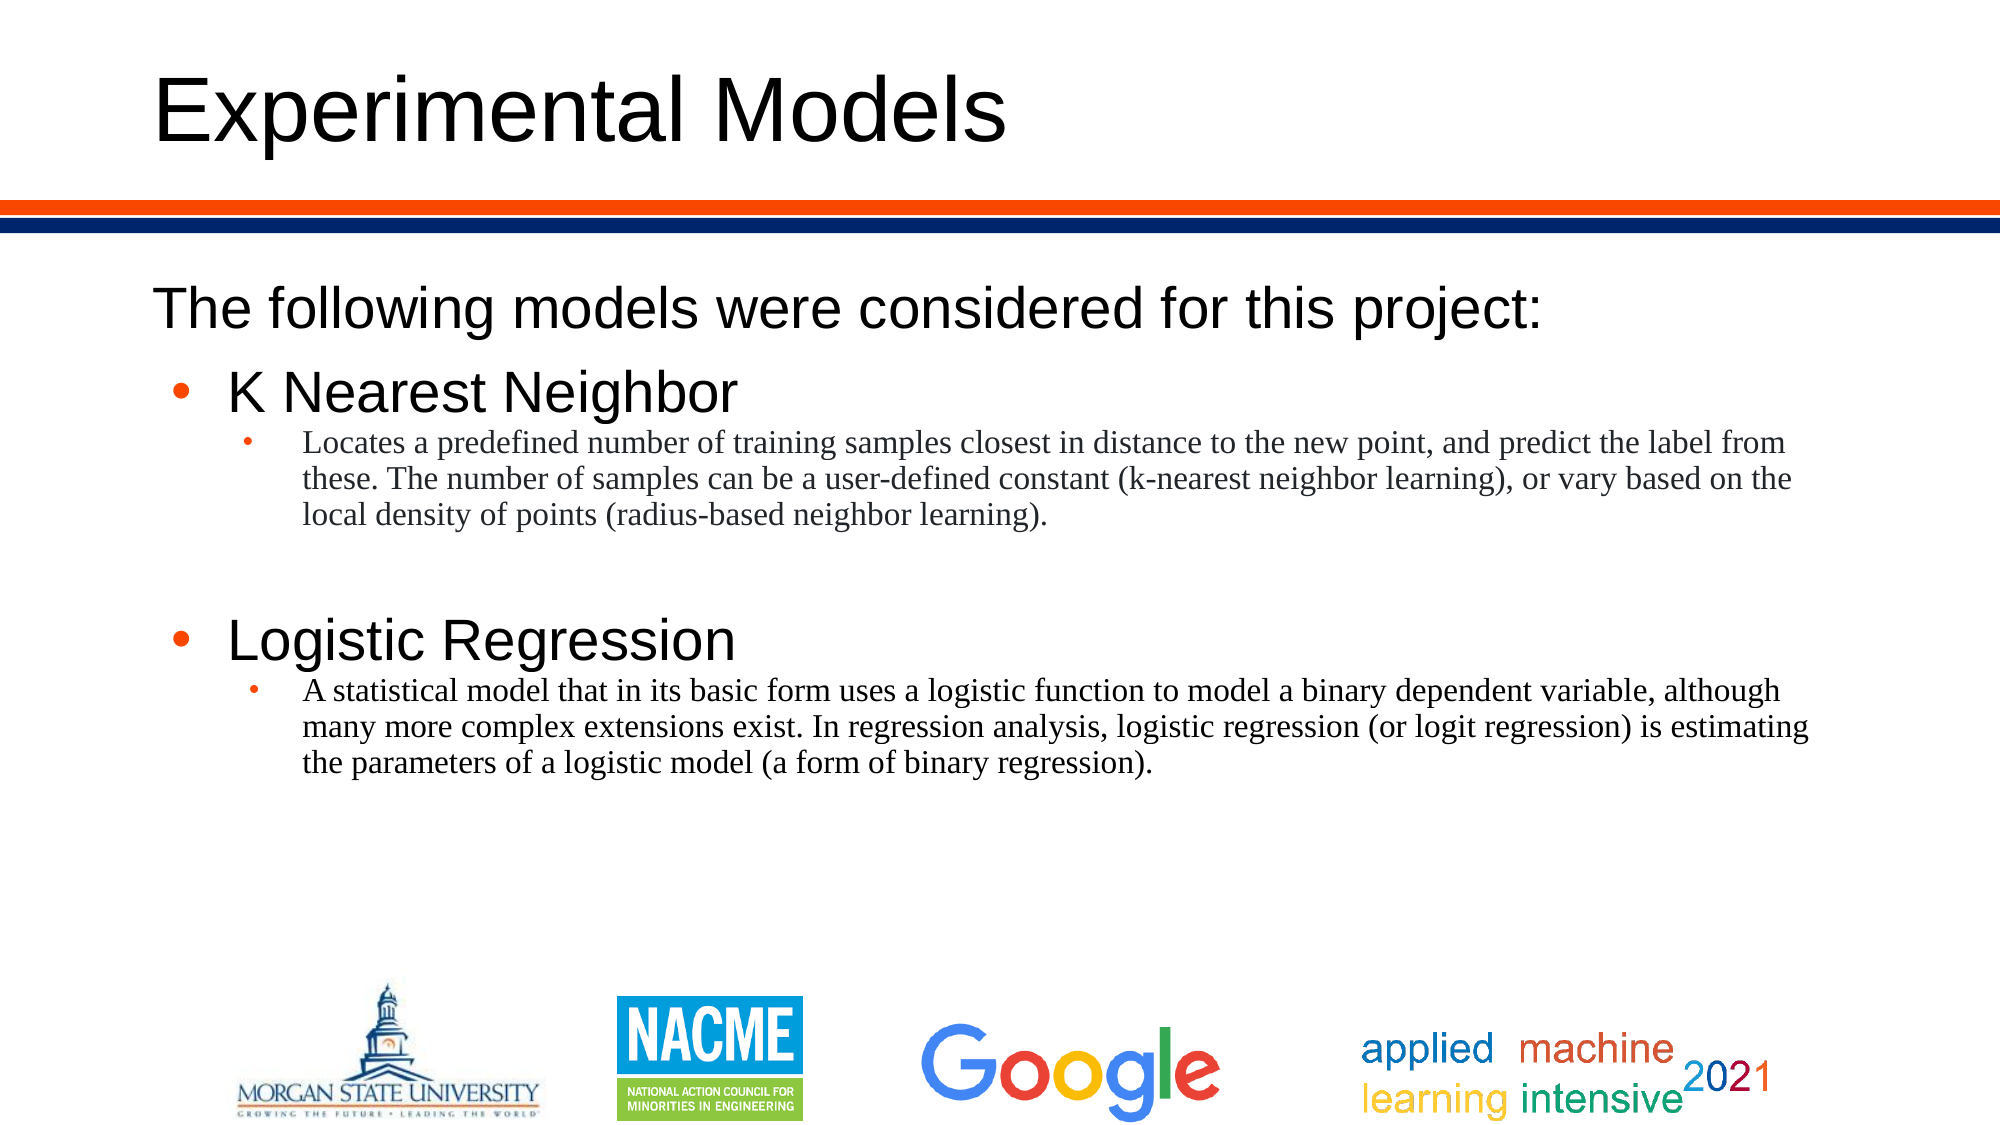

# Experimental Models
The following models were considered for this project:
K Nearest Neighbor
Locates a predefined number of training samples closest in distance to the new point, and predict the label from these. The number of samples can be a user-defined constant (k-nearest neighbor learning), or vary based on the local density of points (radius-based neighbor learning).

Logistic Regression
A statistical model that in its basic form uses a logistic function to model a binary dependent variable, although many more complex extensions exist. In regression analysis, logistic regression (or logit regression) is estimating the parameters of a logistic model (a form of binary regression).